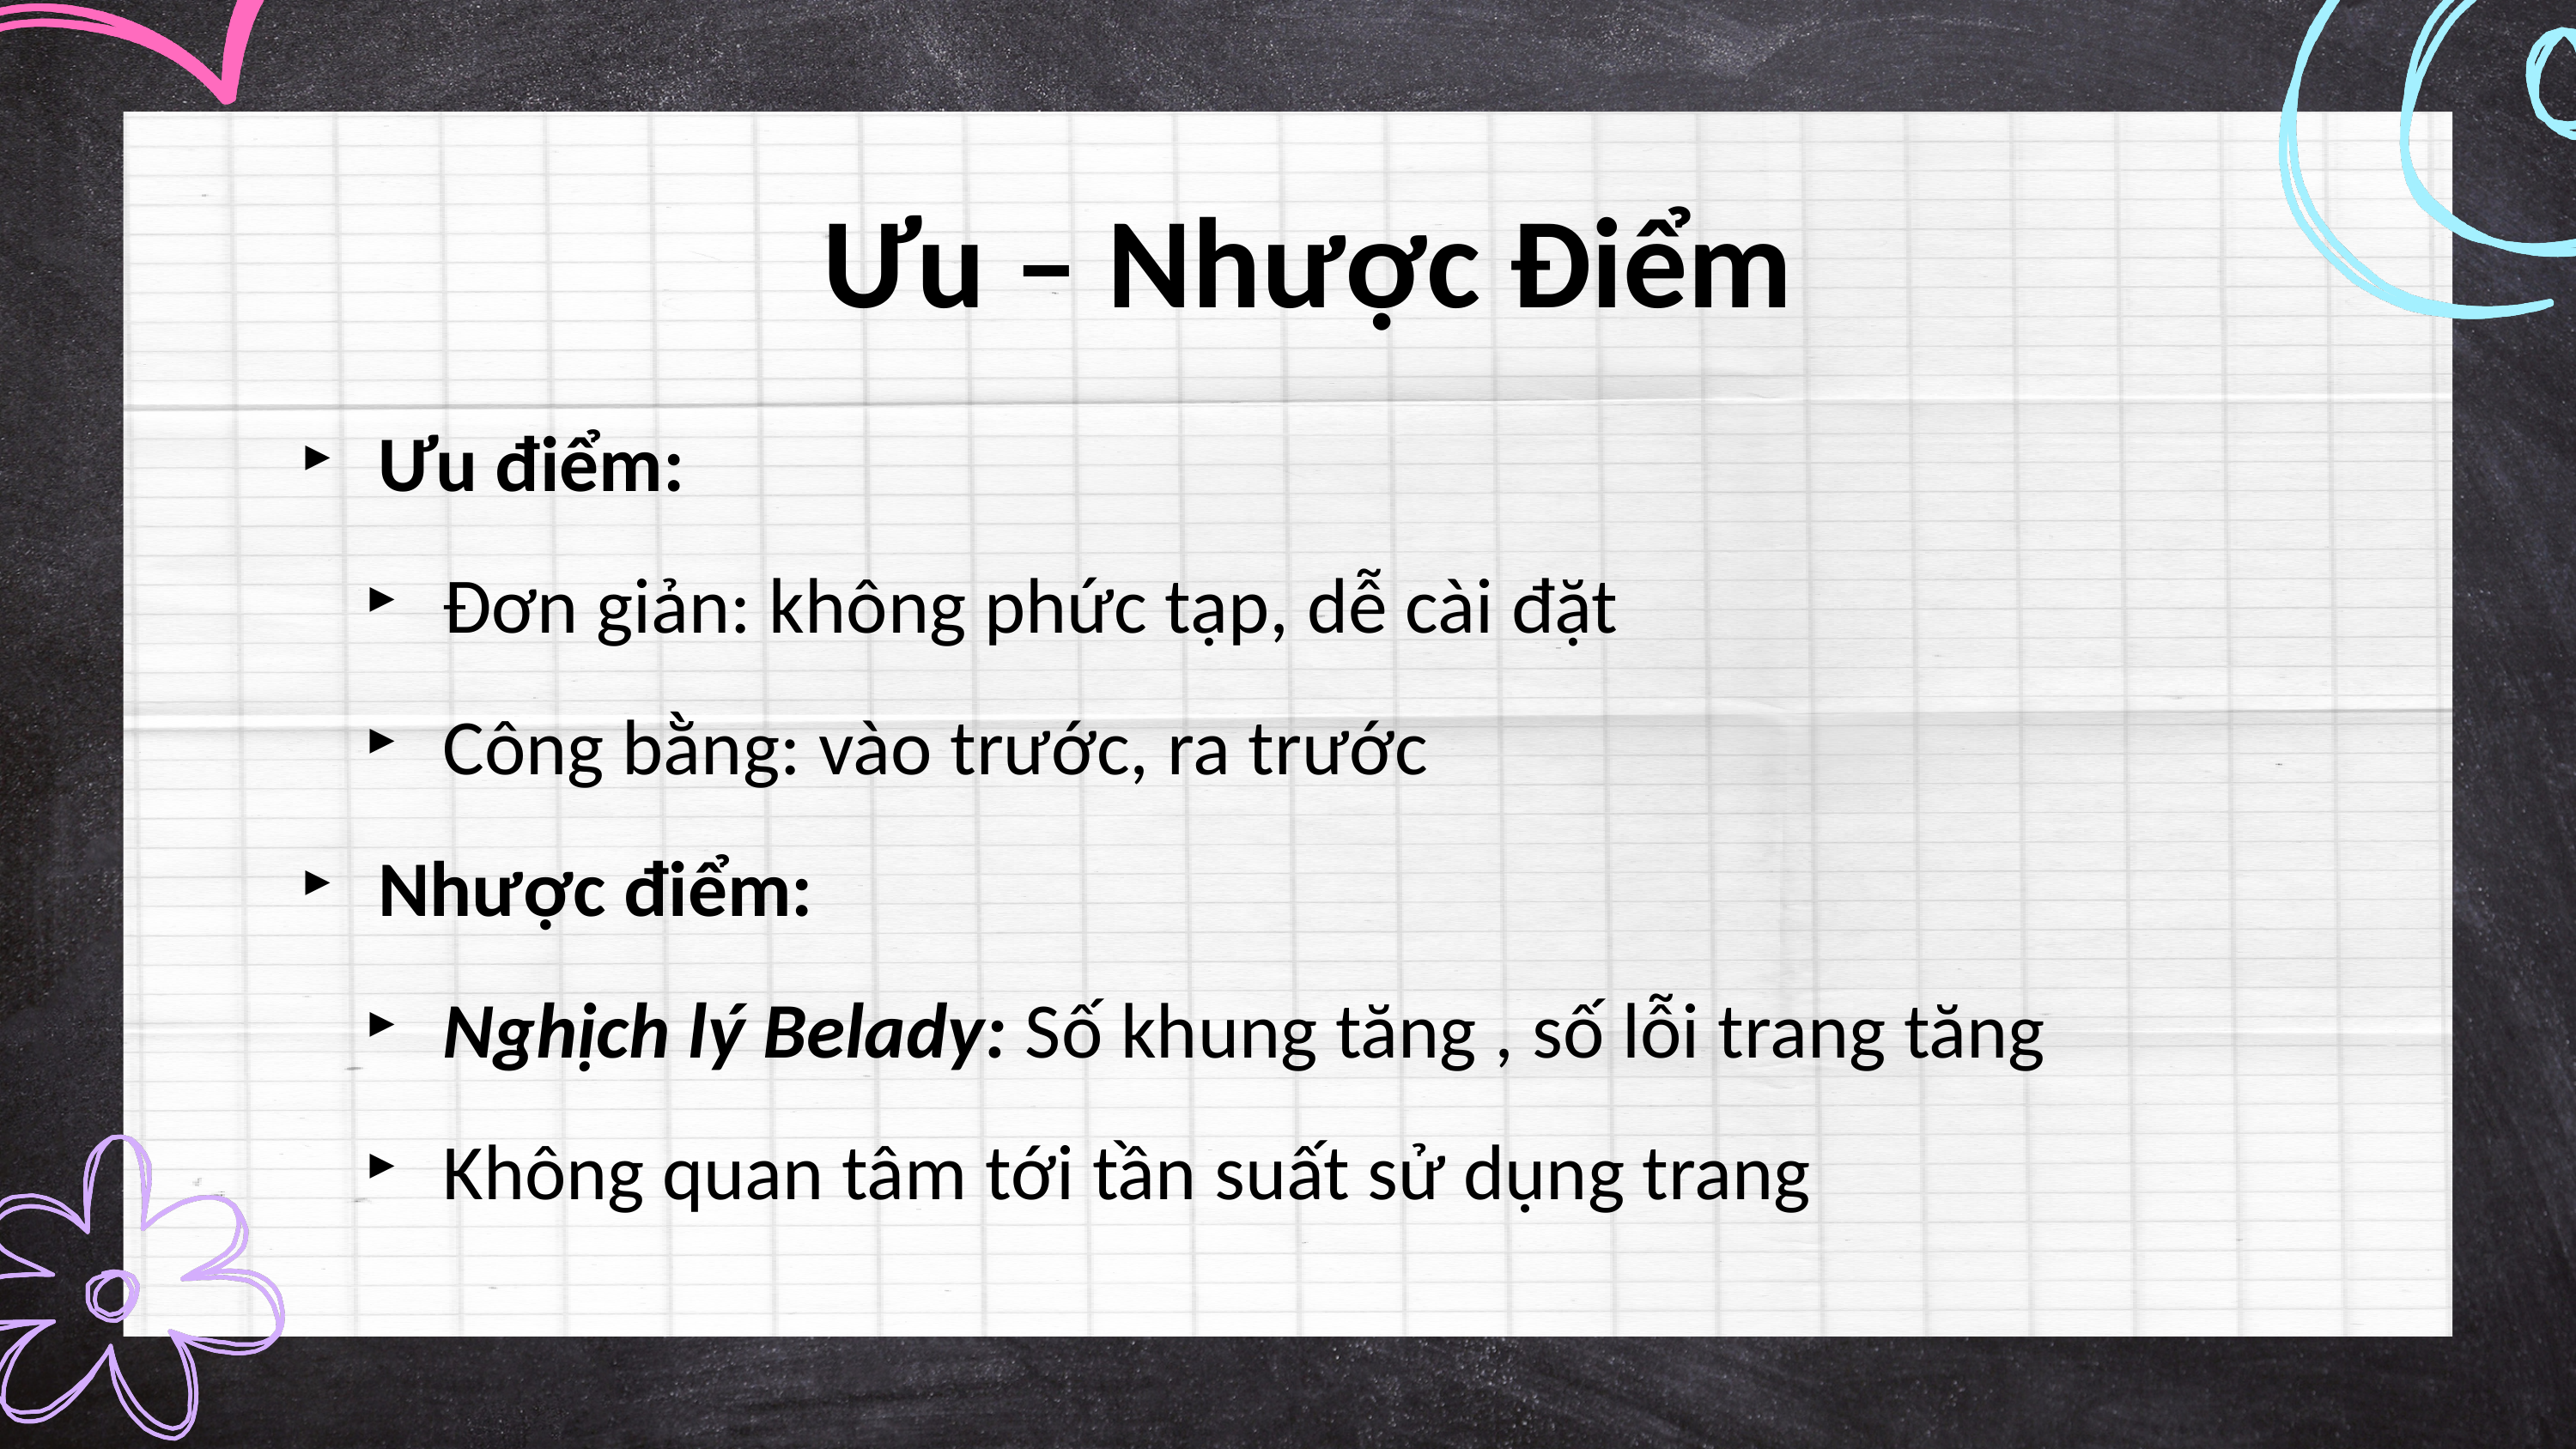

Ưu – Nhược Điểm
Ưu điểm:
Đơn giản: không phức tạp, dễ cài đặt
Công bằng: vào trước, ra trước
Nhược điểm:
Nghịch lý Belady: Số khung tăng , số lỗi trang tăng
Không quan tâm tới tần suất sử dụng trang